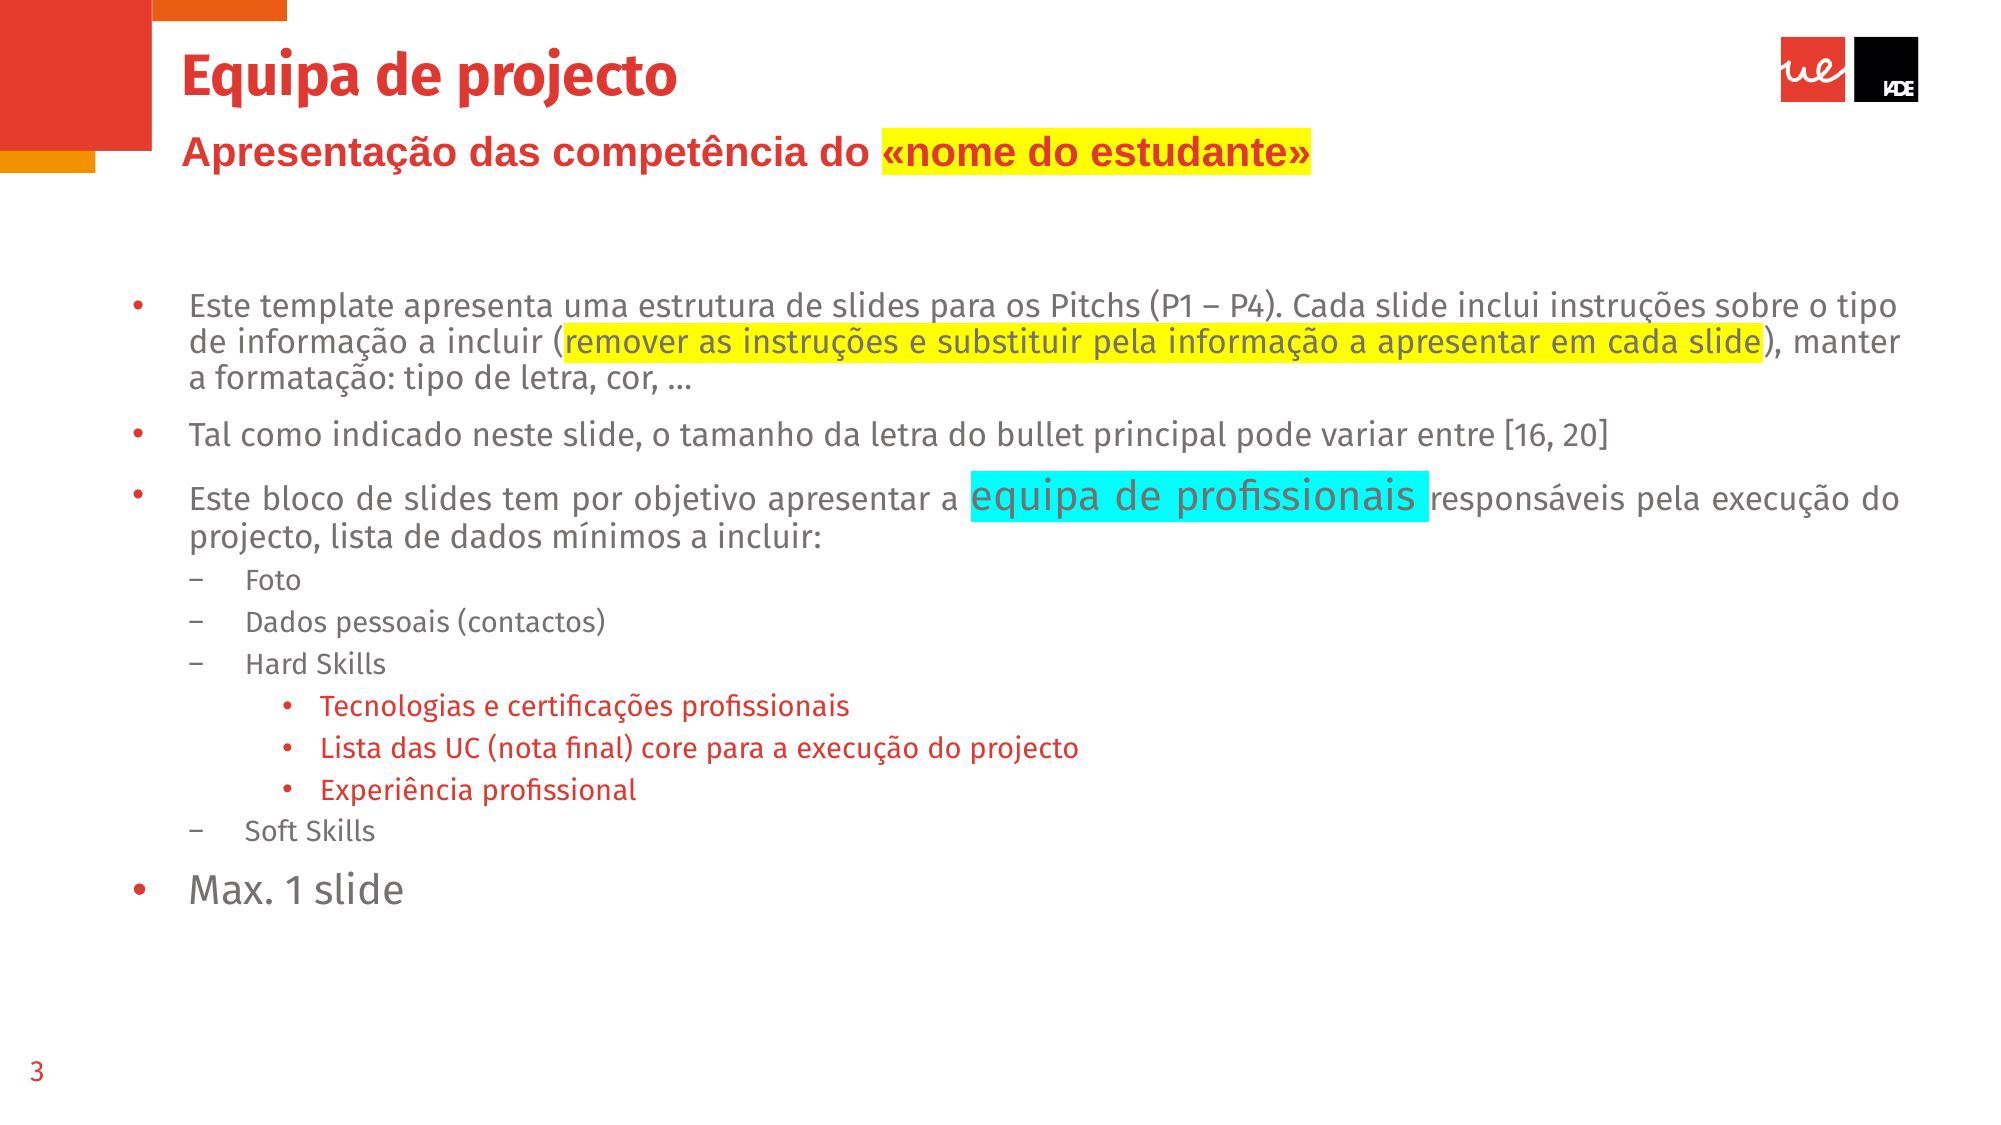

# Equipa de projecto
Apresentação das competência do «nome do estudante»
Este template apresenta uma estrutura de slides para os Pitchs (P1 – P4). Cada slide inclui instruções sobre o tipo de informação a incluir (remover as instruções e substituir pela informação a apresentar em cada slide), manter a formatação: tipo de letra, cor, …
Tal como indicado neste slide, o tamanho da letra do bullet principal pode variar entre [16, 20]
Este bloco de slides tem por objetivo apresentar a equipa de profissionais responsáveis pela execução do projecto, lista de dados mínimos a incluir:
Foto
Dados pessoais (contactos)
Hard Skills
Tecnologias e certificações profissionais
Lista das UC (nota final) core para a execução do projecto
Experiência profissional
Soft Skills
Max. 1 slide
3